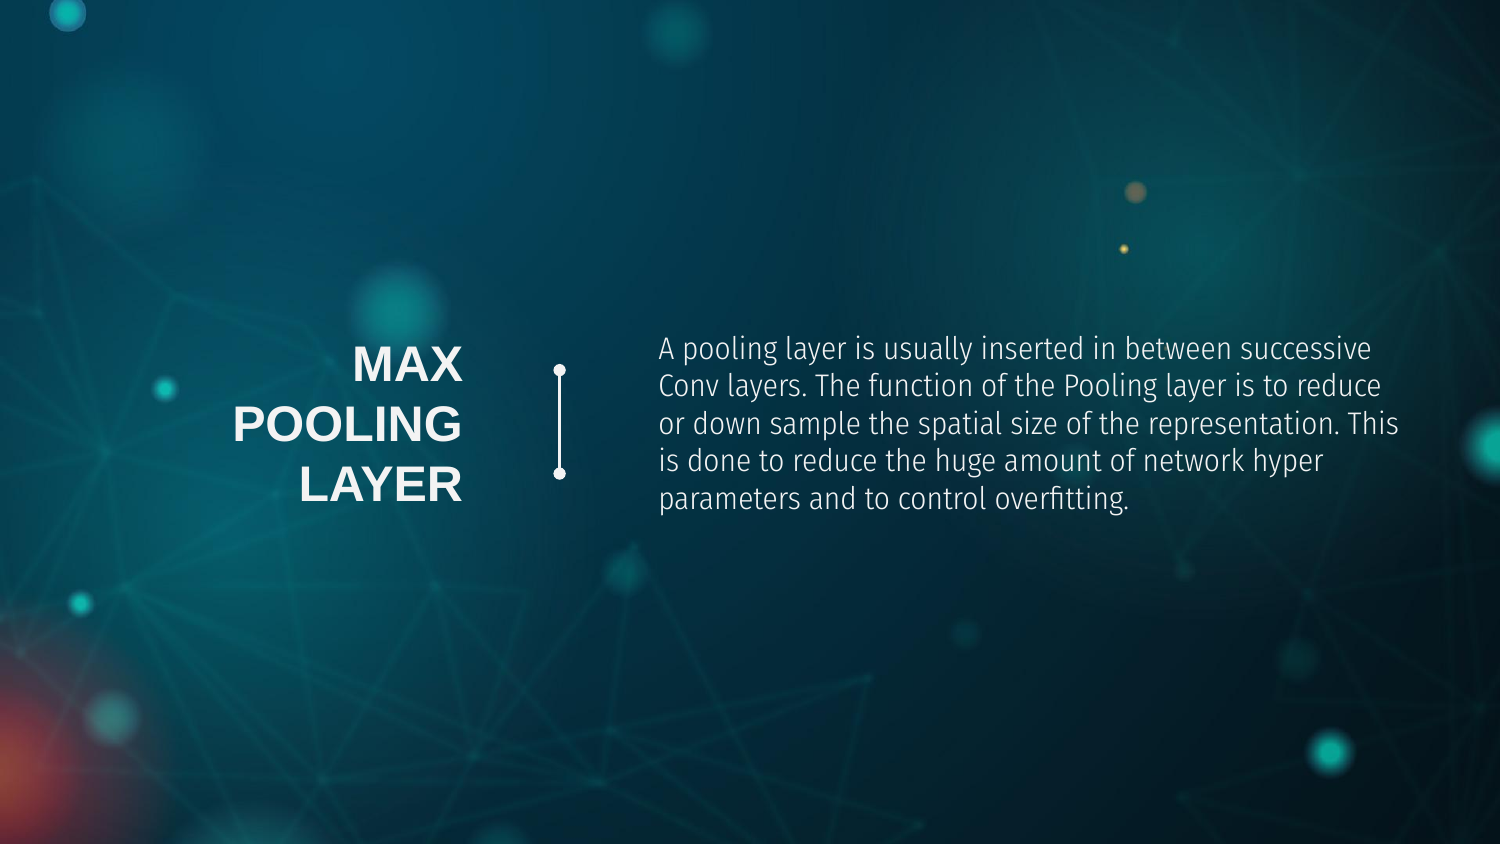

# MAX POOLING LAYER
A pooling layer is usually inserted in between successive Conv layers. The function of the Pooling layer is to reduce or down sample the spatial size of the representation. This is done to reduce the huge amount of network hyper parameters and to control overfitting.